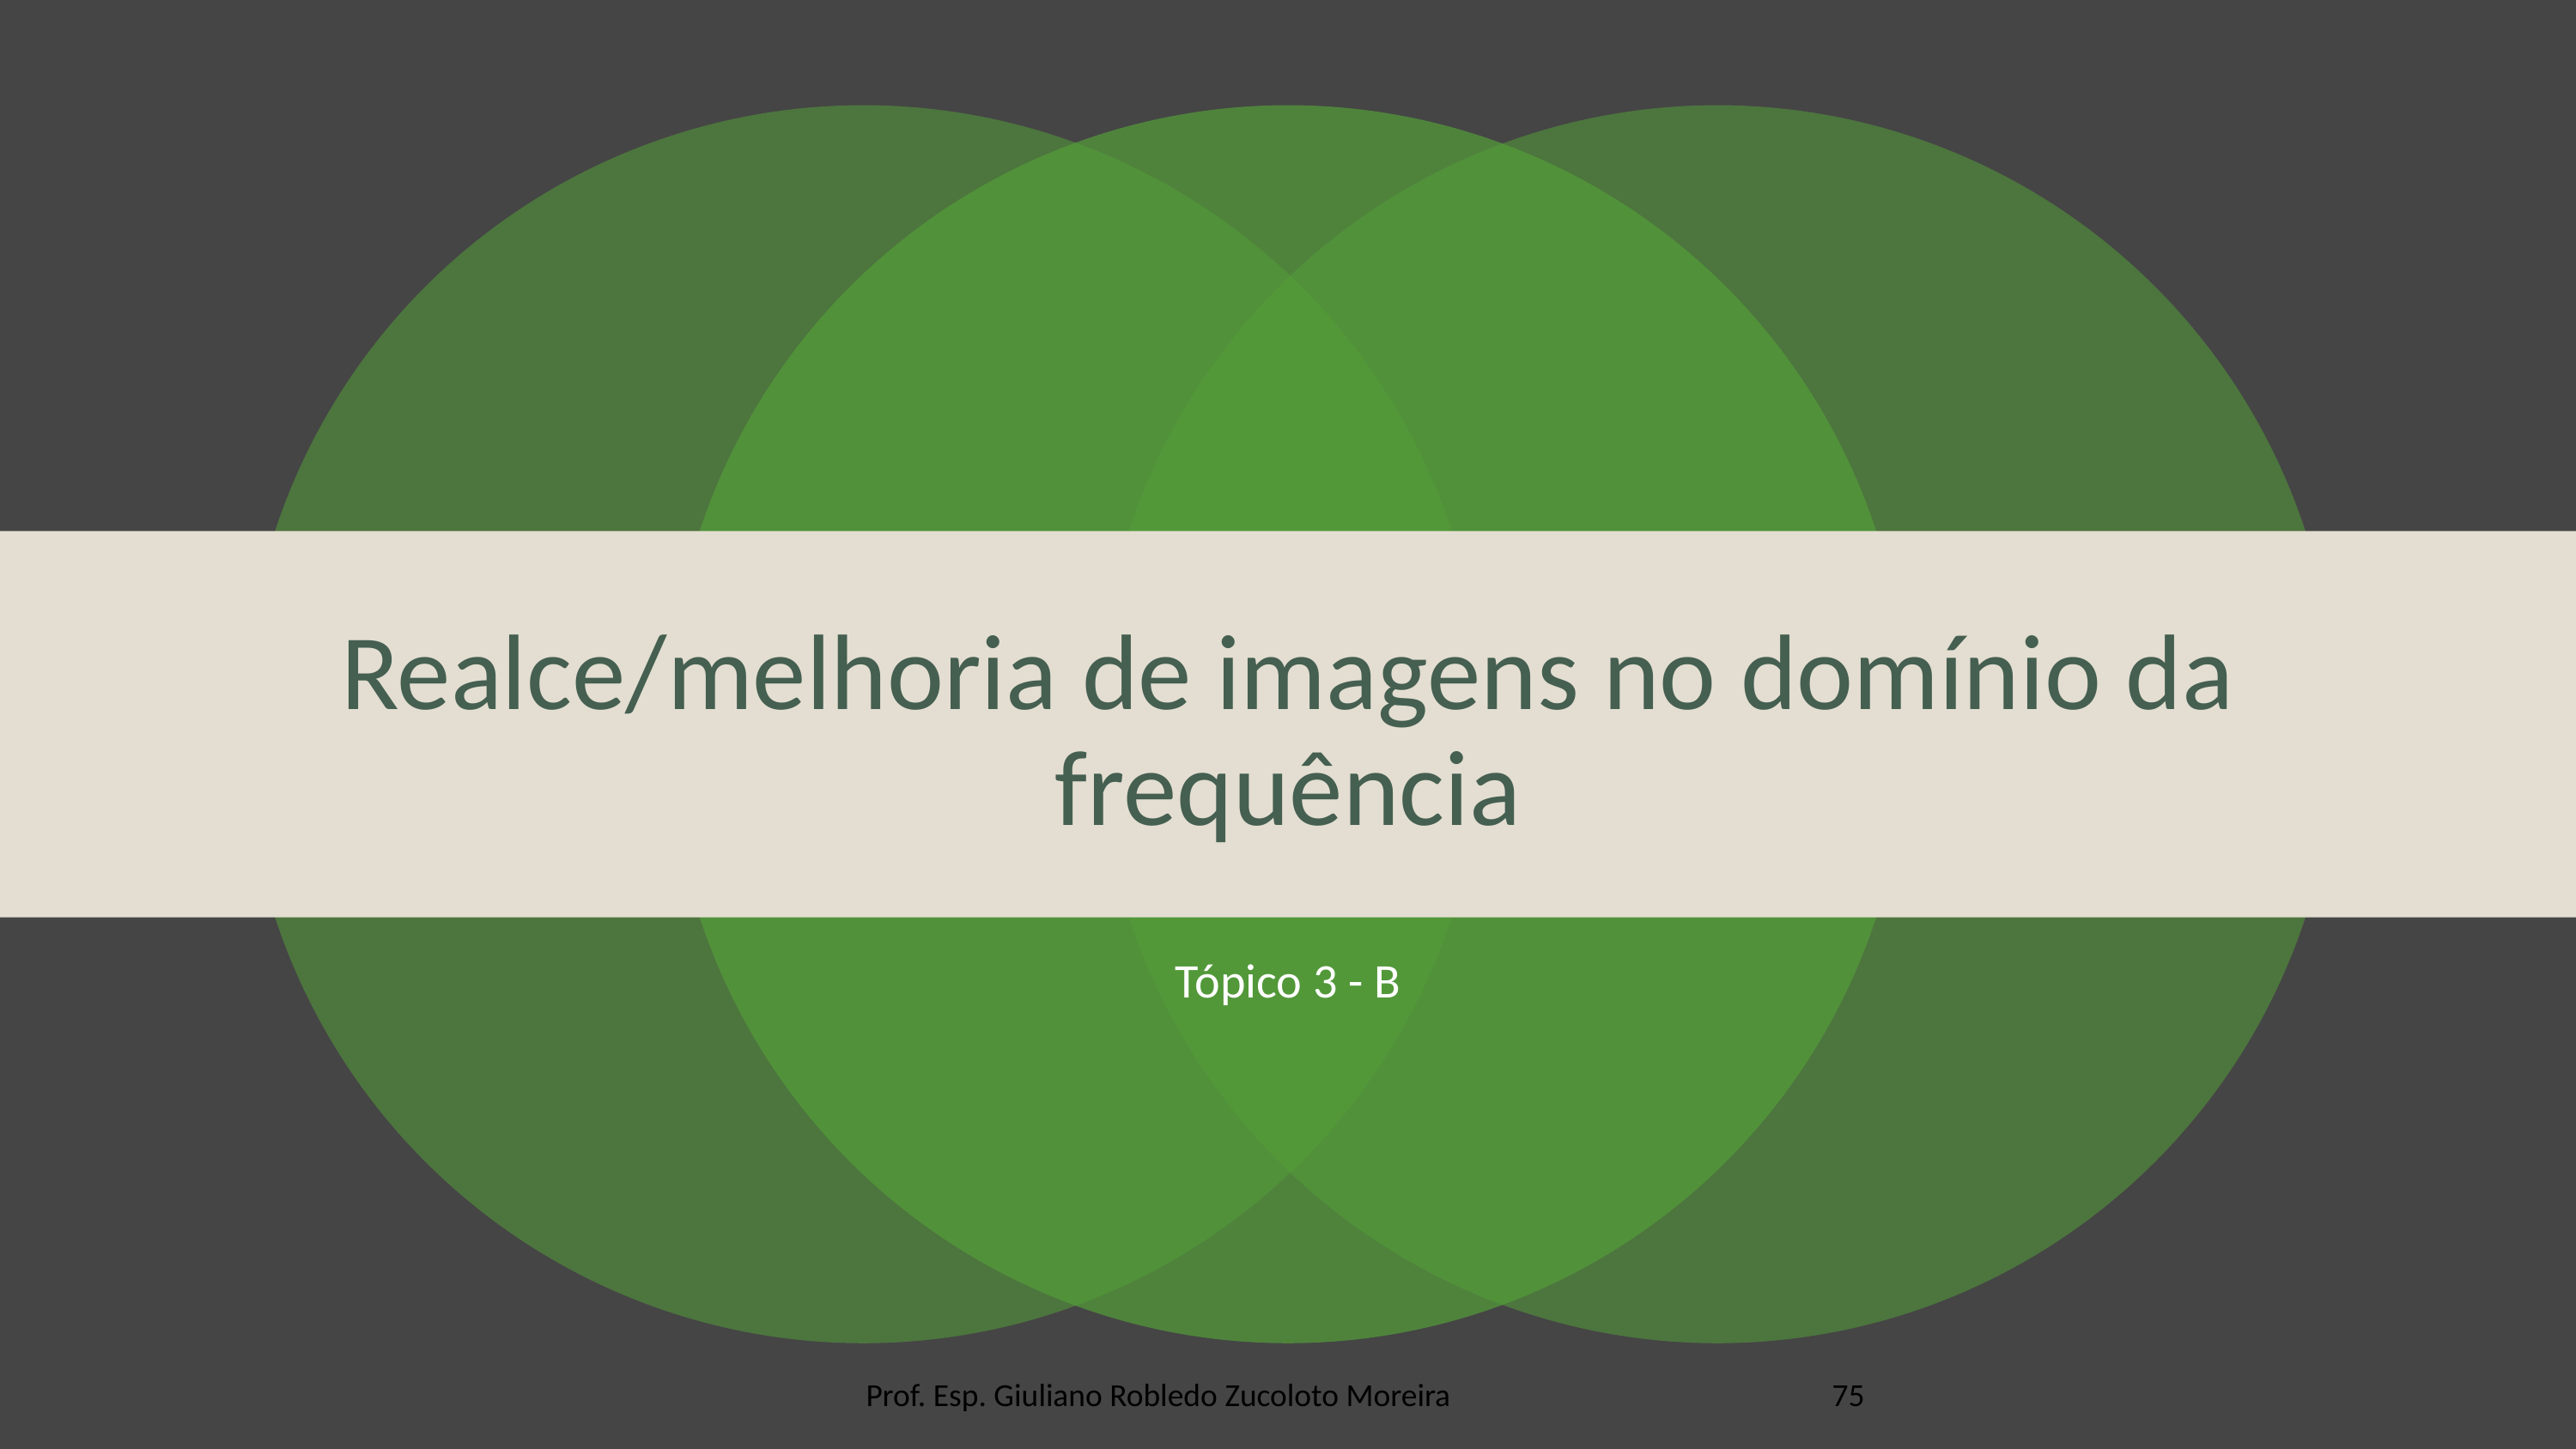

# Realce/melhoria de imagens no domínio da frequência
Tópico 3 - B
Prof. Esp. Giuliano Robledo Zucoloto Moreira
75